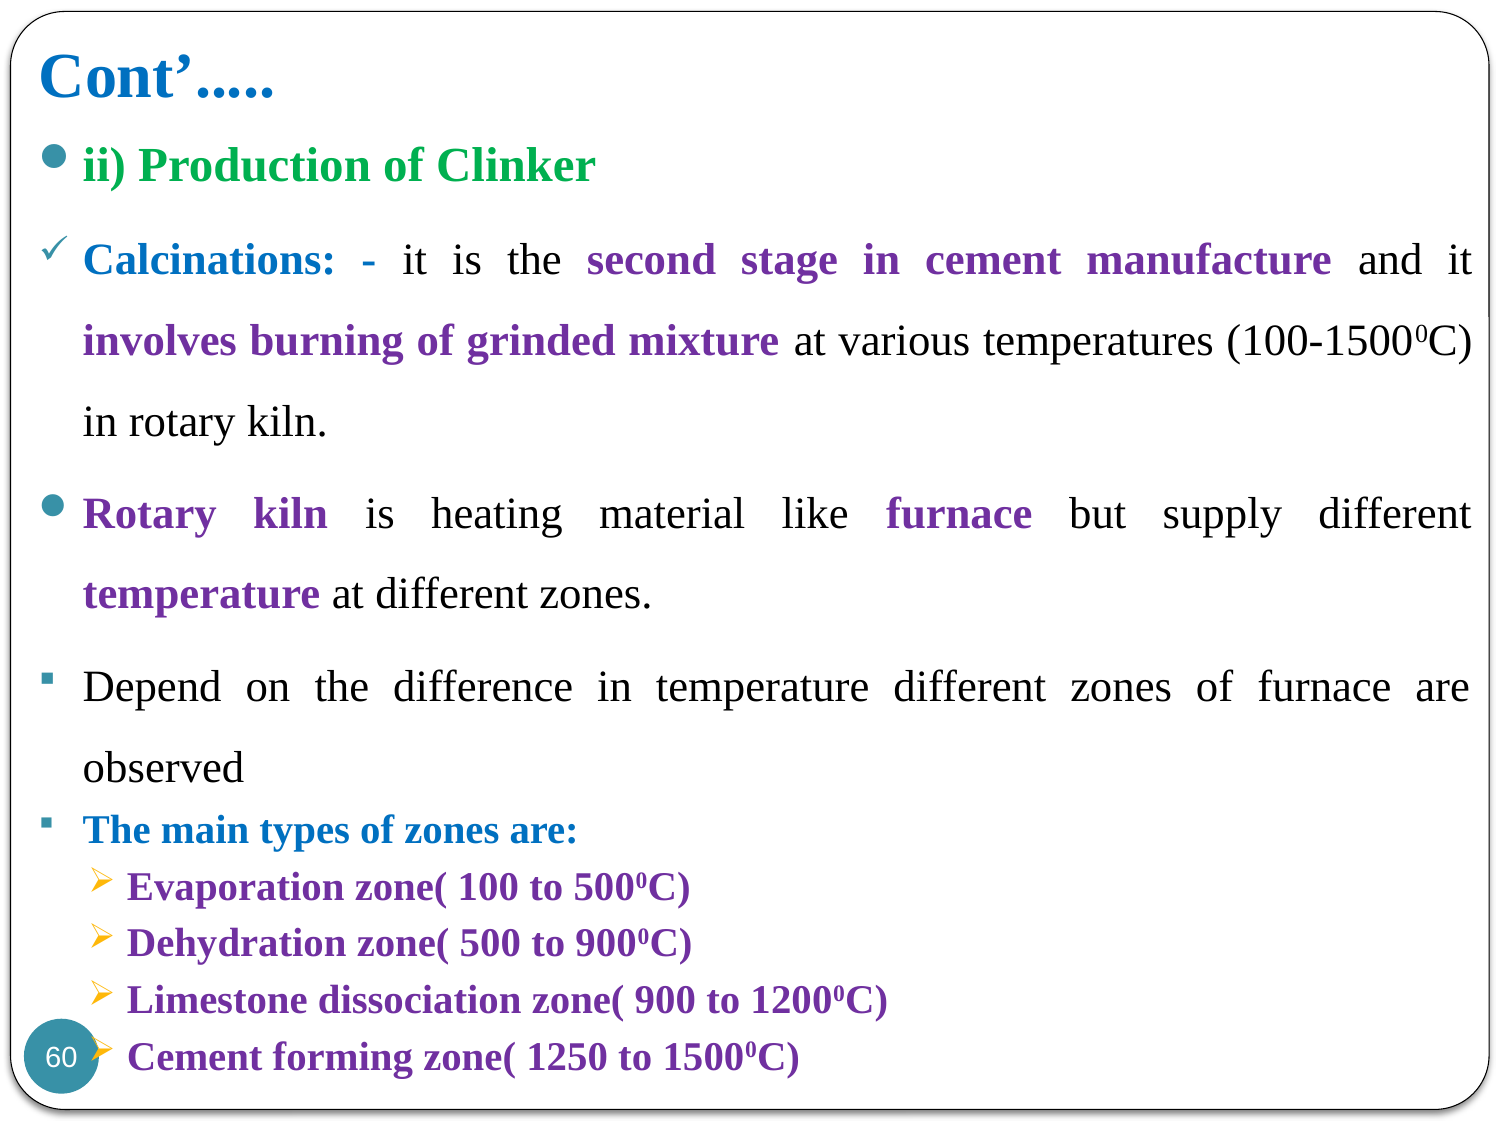

# Cont’.....
ii) Production of Clinker
Calcinations: - it is the second stage in cement manufacture and it involves burning of grinded mixture at various temperatures (100-15000C) in rotary kiln.
Rotary kiln is heating material like furnace but supply different temperature at different zones.
Depend on the difference in temperature different zones of furnace are observed
The main types of zones are:
Evaporation zone( 100 to 5000C)
Dehydration zone( 500 to 9000C)
Limestone dissociation zone( 900 to 12000C)
Cement forming zone( 1250 to 15000C)

60